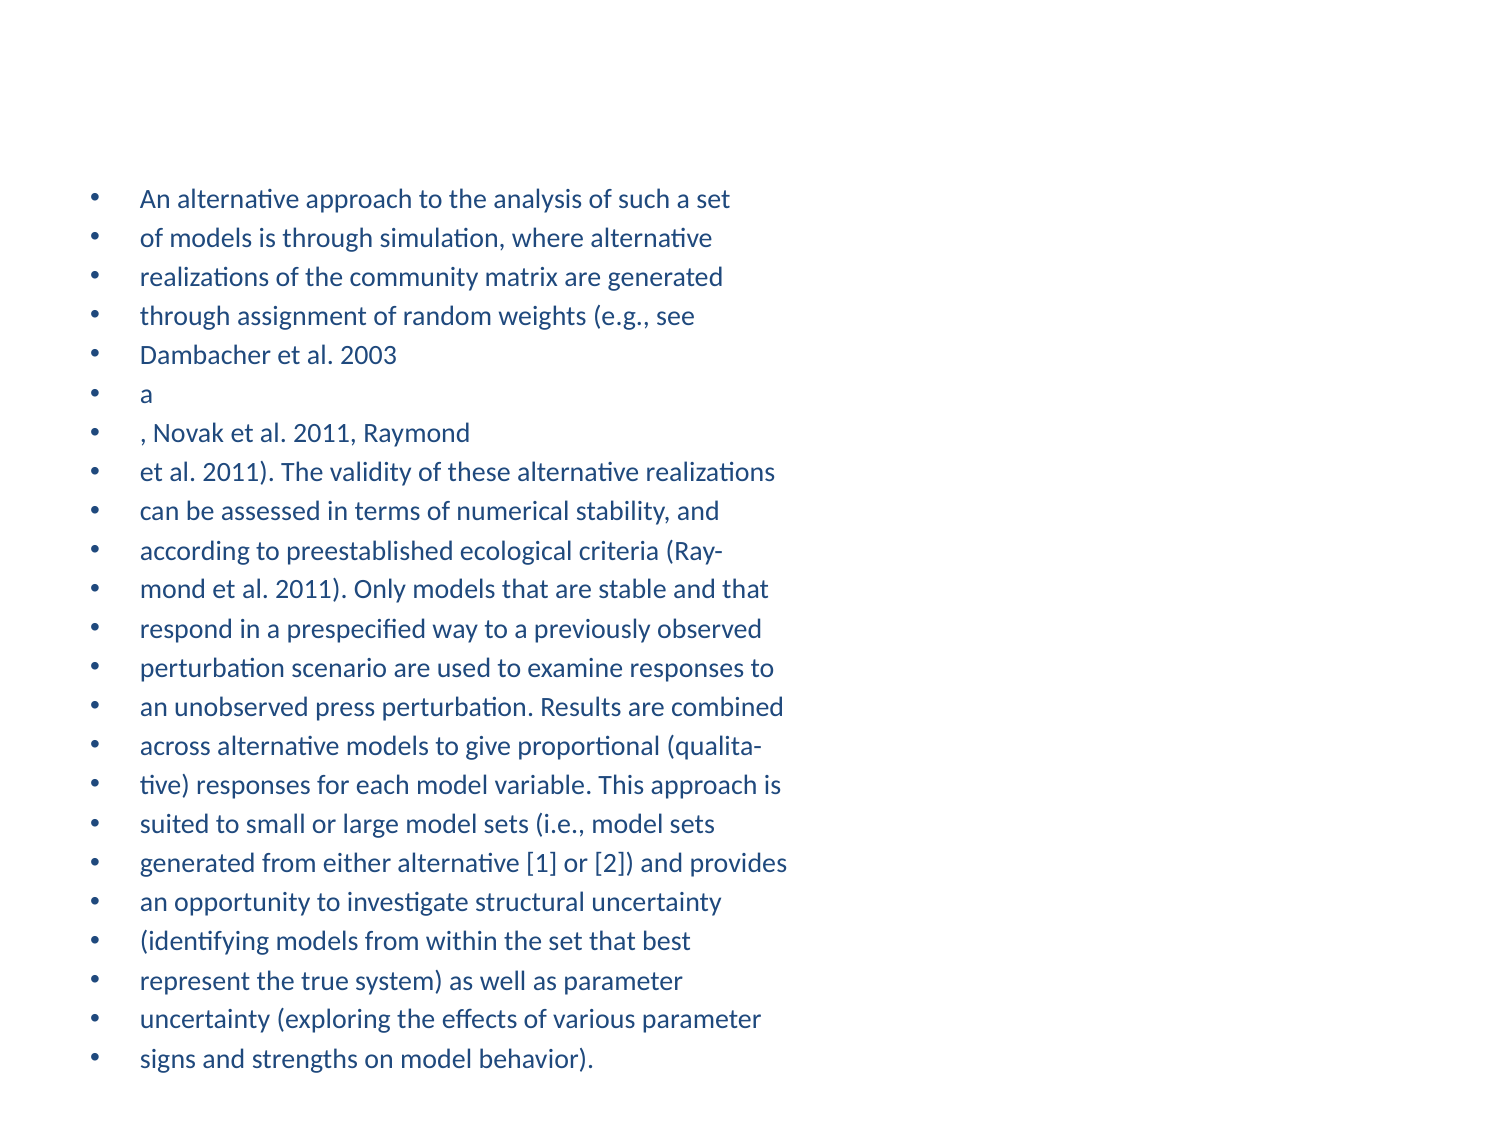

#
An alternative approach to the analysis of such a set
of models is through simulation, where alternative
realizations of the community matrix are generated
through assignment of random weights (e.g., see
Dambacher et al. 2003
a
, Novak et al. 2011, Raymond
et al. 2011). The validity of these alternative realizations
can be assessed in terms of numerical stability, and
according to preestablished ecological criteria (Ray-
mond et al. 2011). Only models that are stable and that
respond in a prespecified way to a previously observed
perturbation scenario are used to examine responses to
an unobserved press perturbation. Results are combined
across alternative models to give proportional (qualita-
tive) responses for each model variable. This approach is
suited to small or large model sets (i.e., model sets
generated from either alternative [1] or [2]) and provides
an opportunity to investigate structural uncertainty
(identifying models from within the set that best
represent the true system) as well as parameter
uncertainty (exploring the effects of various parameter
signs and strengths on model behavior).